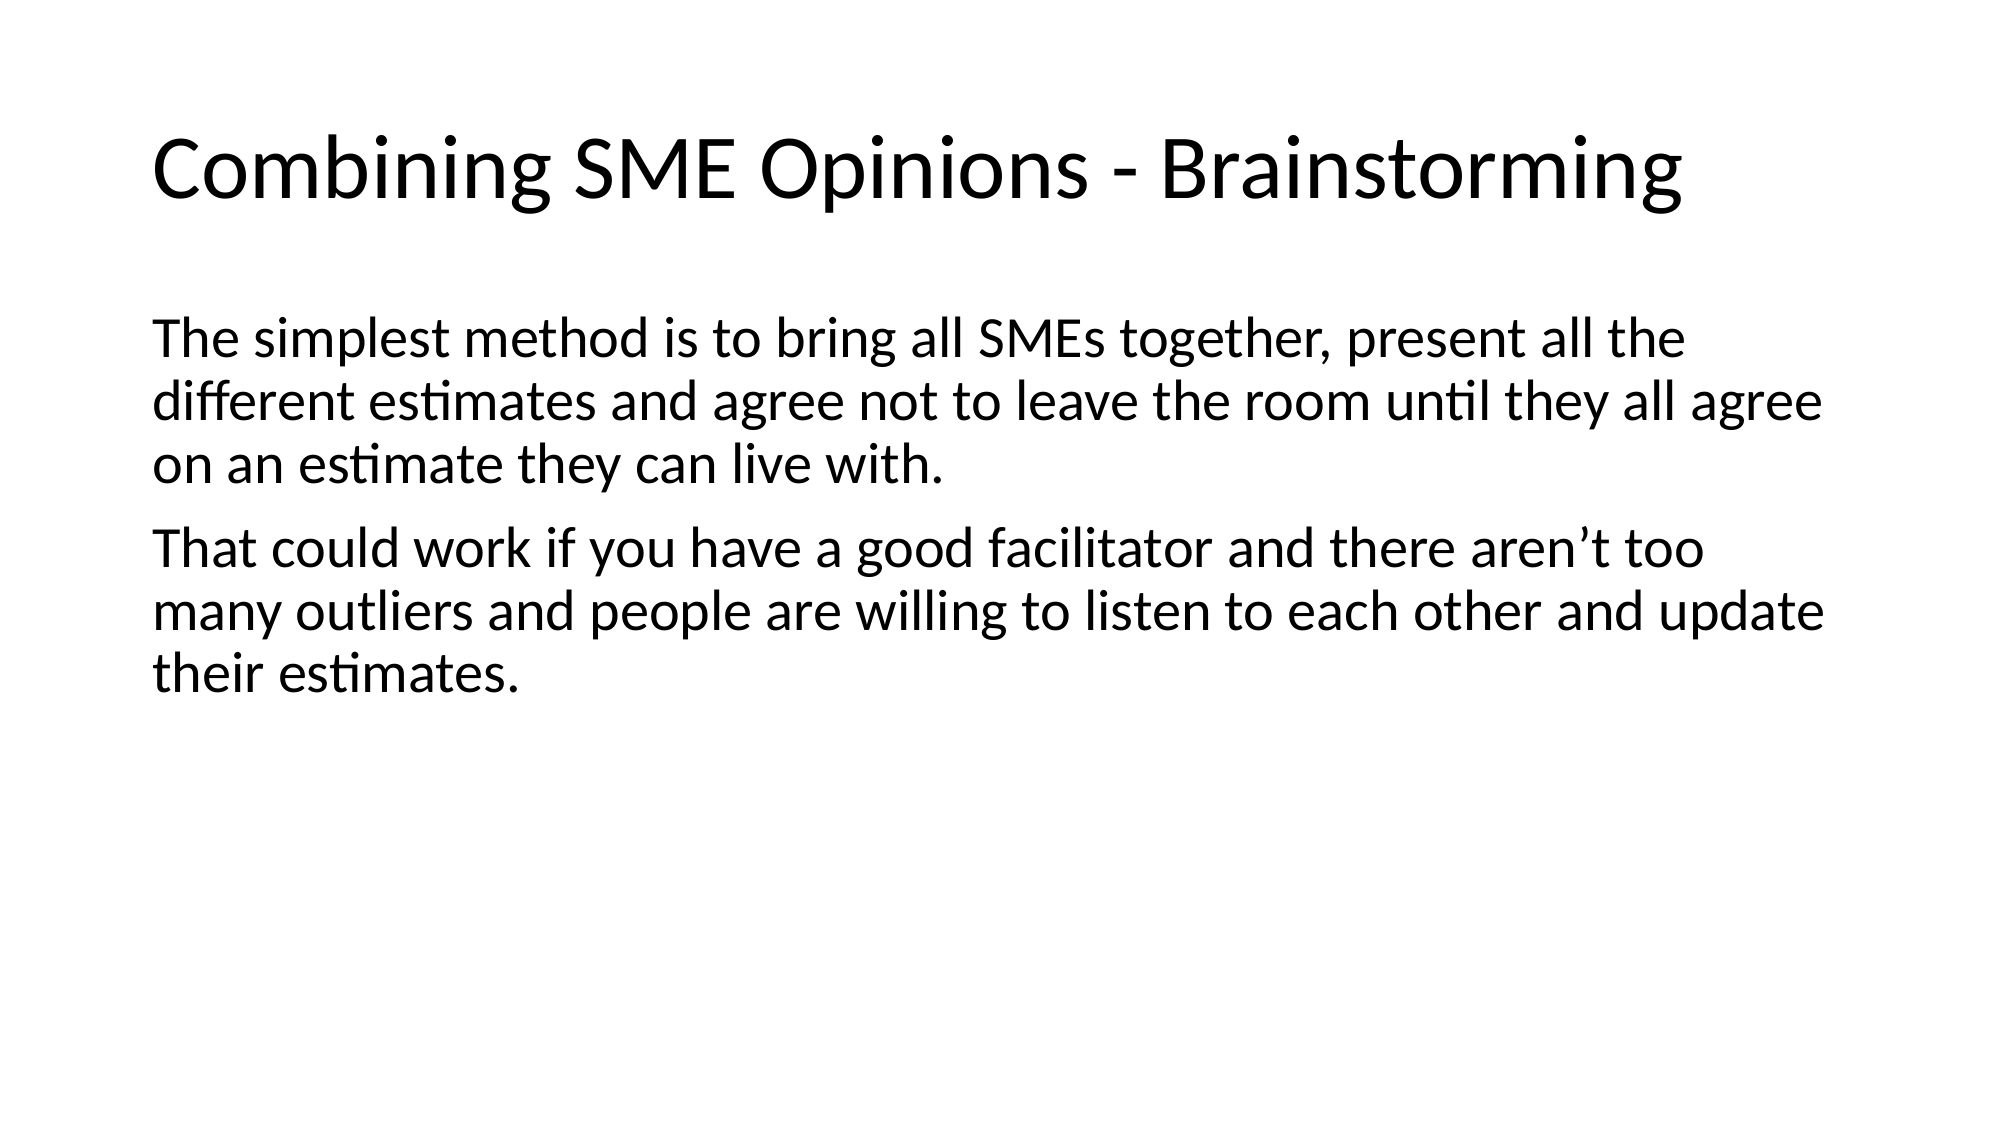

# Combining SME Opinions - Brainstorming
The simplest method is to bring all SMEs together, present all the different estimates and agree not to leave the room until they all agree on an estimate they can live with.
That could work if you have a good facilitator and there aren’t too many outliers and people are willing to listen to each other and update their estimates.